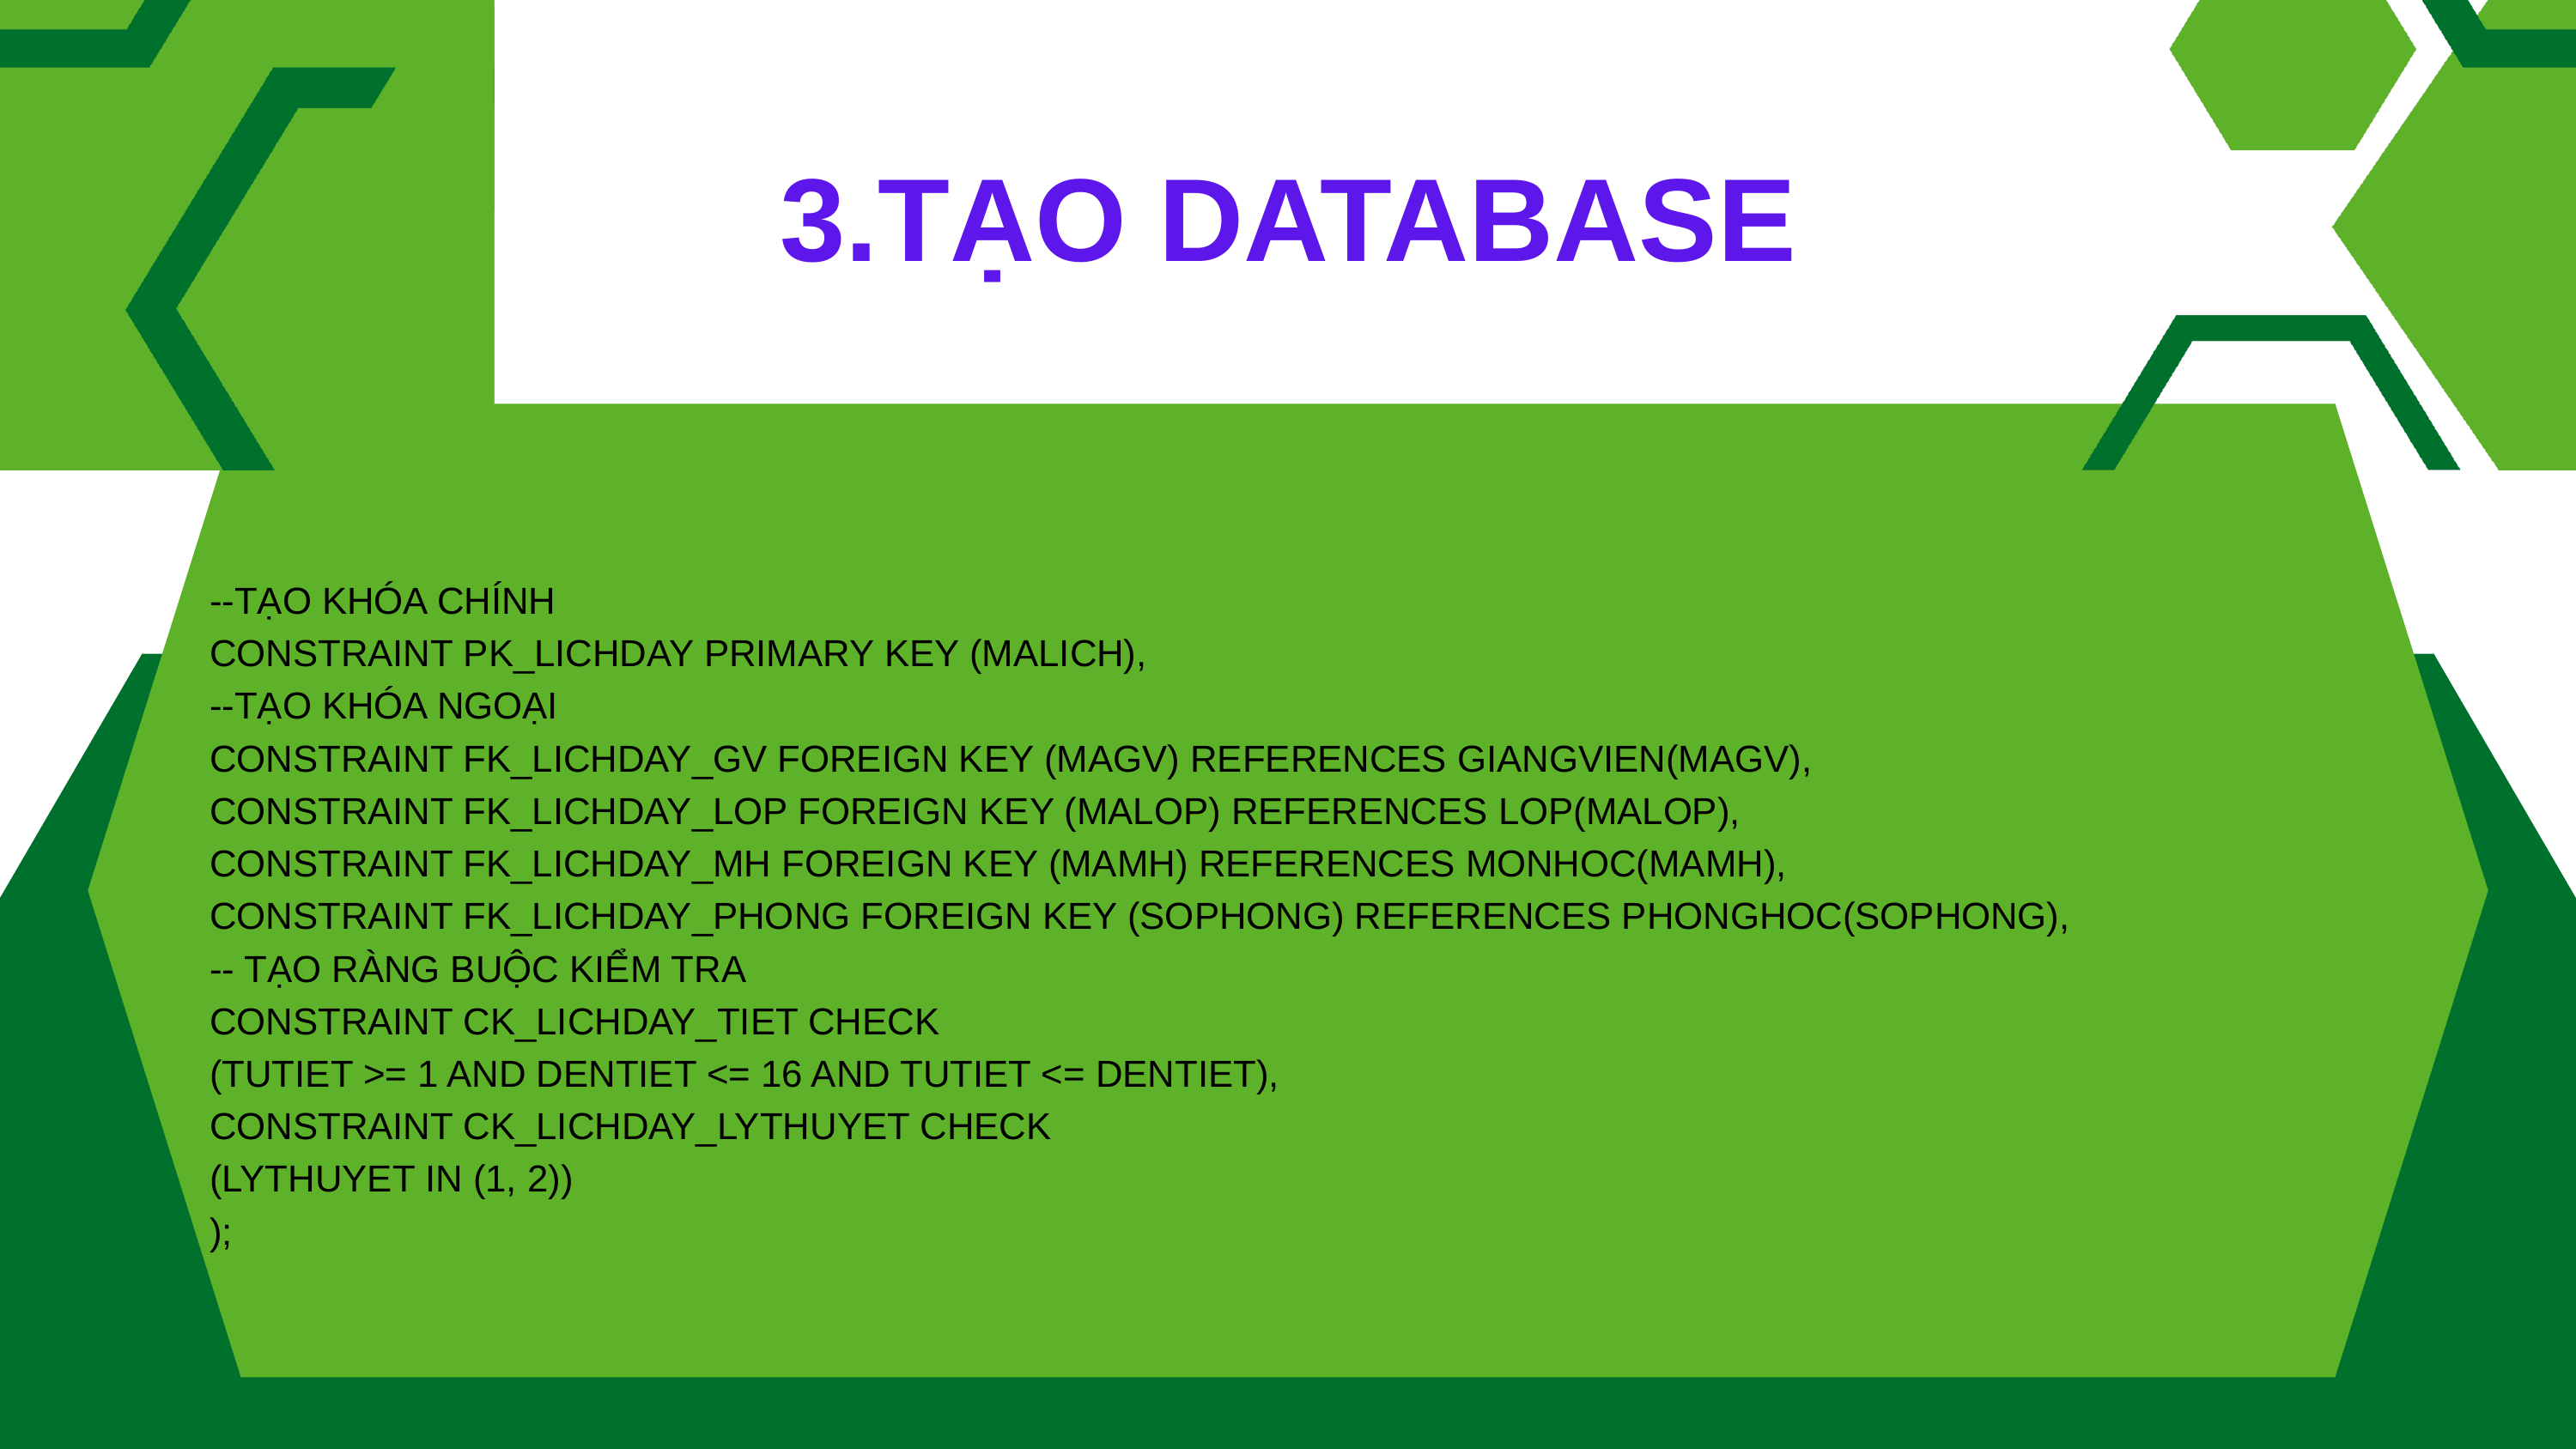

3.TẠO DATABASE

--TẠO KHÓA CHÍNH
CONSTRAINT PK_LICHDAY PRIMARY KEY (MALICH),
--TẠO KHÓA NGOẠI
CONSTRAINT FK_LICHDAY_GV FOREIGN KEY (MAGV) REFERENCES GIANGVIEN(MAGV),
CONSTRAINT FK_LICHDAY_LOP FOREIGN KEY (MALOP) REFERENCES LOP(MALOP),
CONSTRAINT FK_LICHDAY_MH FOREIGN KEY (MAMH) REFERENCES MONHOC(MAMH),
CONSTRAINT FK_LICHDAY_PHONG FOREIGN KEY (SOPHONG) REFERENCES PHONGHOC(SOPHONG),
-- TẠO RÀNG BUỘC KIỂM TRA
CONSTRAINT CK_LICHDAY_TIET CHECK
(TUTIET >= 1 AND DENTIET <= 16 AND TUTIET <= DENTIET),
CONSTRAINT CK_LICHDAY_LYTHUYET CHECK
(LYTHUYET IN (1, 2))
);